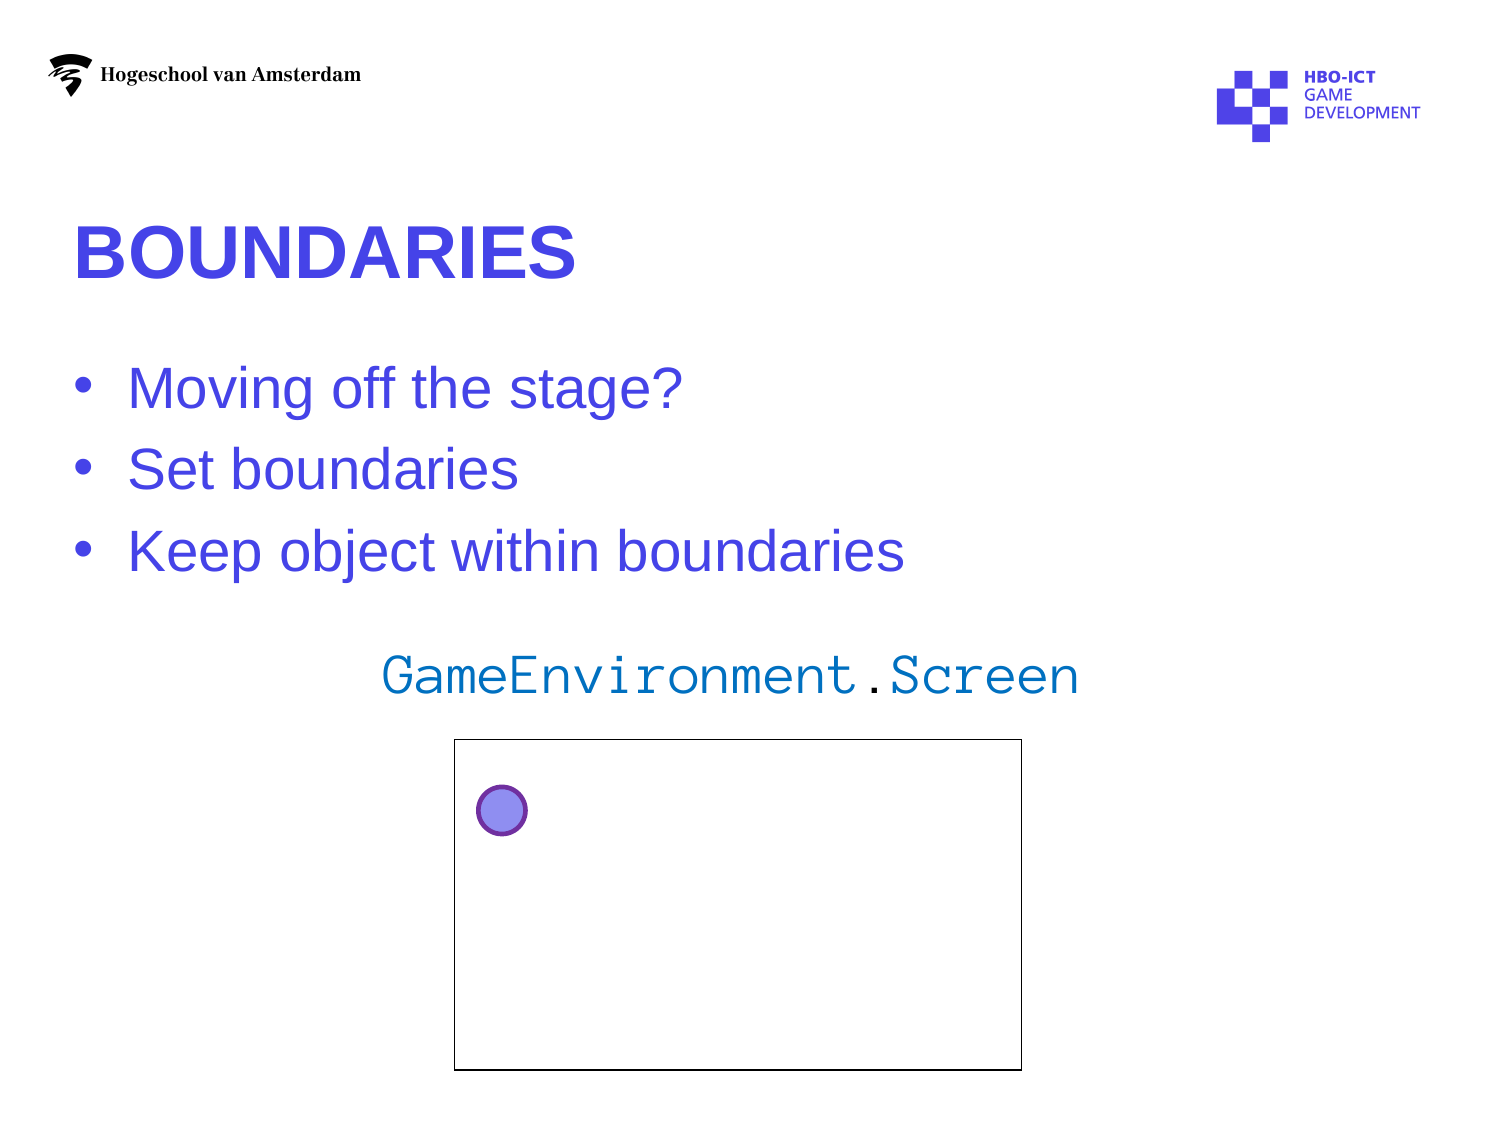

# Boundaries
Moving off the stage?
Set boundaries
Keep object within boundaries

GameEnvironment.Screen